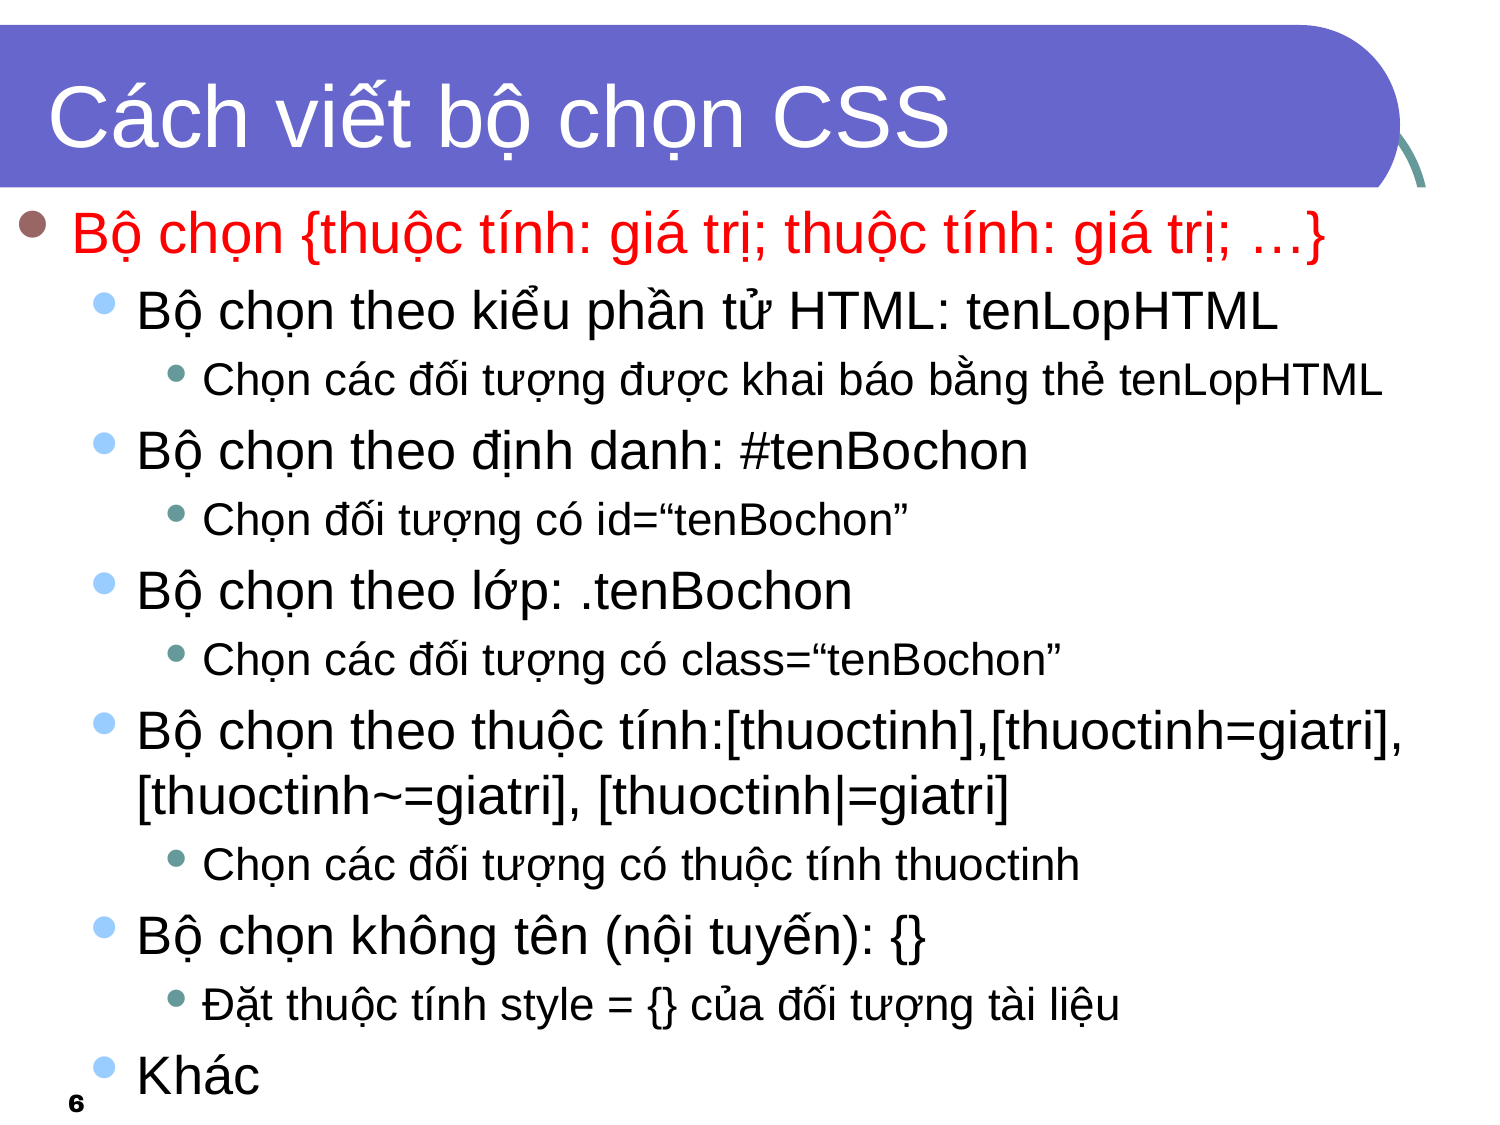

# Cách viết bộ chọn CSS
Bộ chọn {thuộc tính: giá trị; thuộc tính: giá trị; …}
Bộ chọn theo kiểu phần tử HTML: tenLopHTML
Chọn các đối tượng được khai báo bằng thẻ tenLopHTML
Bộ chọn theo định danh: #tenBochon
Chọn đối tượng có id=“tenBochon”
Bộ chọn theo lớp: .tenBochon
Chọn các đối tượng có class=“tenBochon”
Bộ chọn theo thuộc tính:[thuoctinh],[thuoctinh=giatri], [thuoctinh~=giatri], [thuoctinh|=giatri]
Chọn các đối tượng có thuộc tính thuoctinh
Bộ chọn không tên (nội tuyến): {}
Đặt thuộc tính style = {} của đối tượng tài liệu
Khác
6